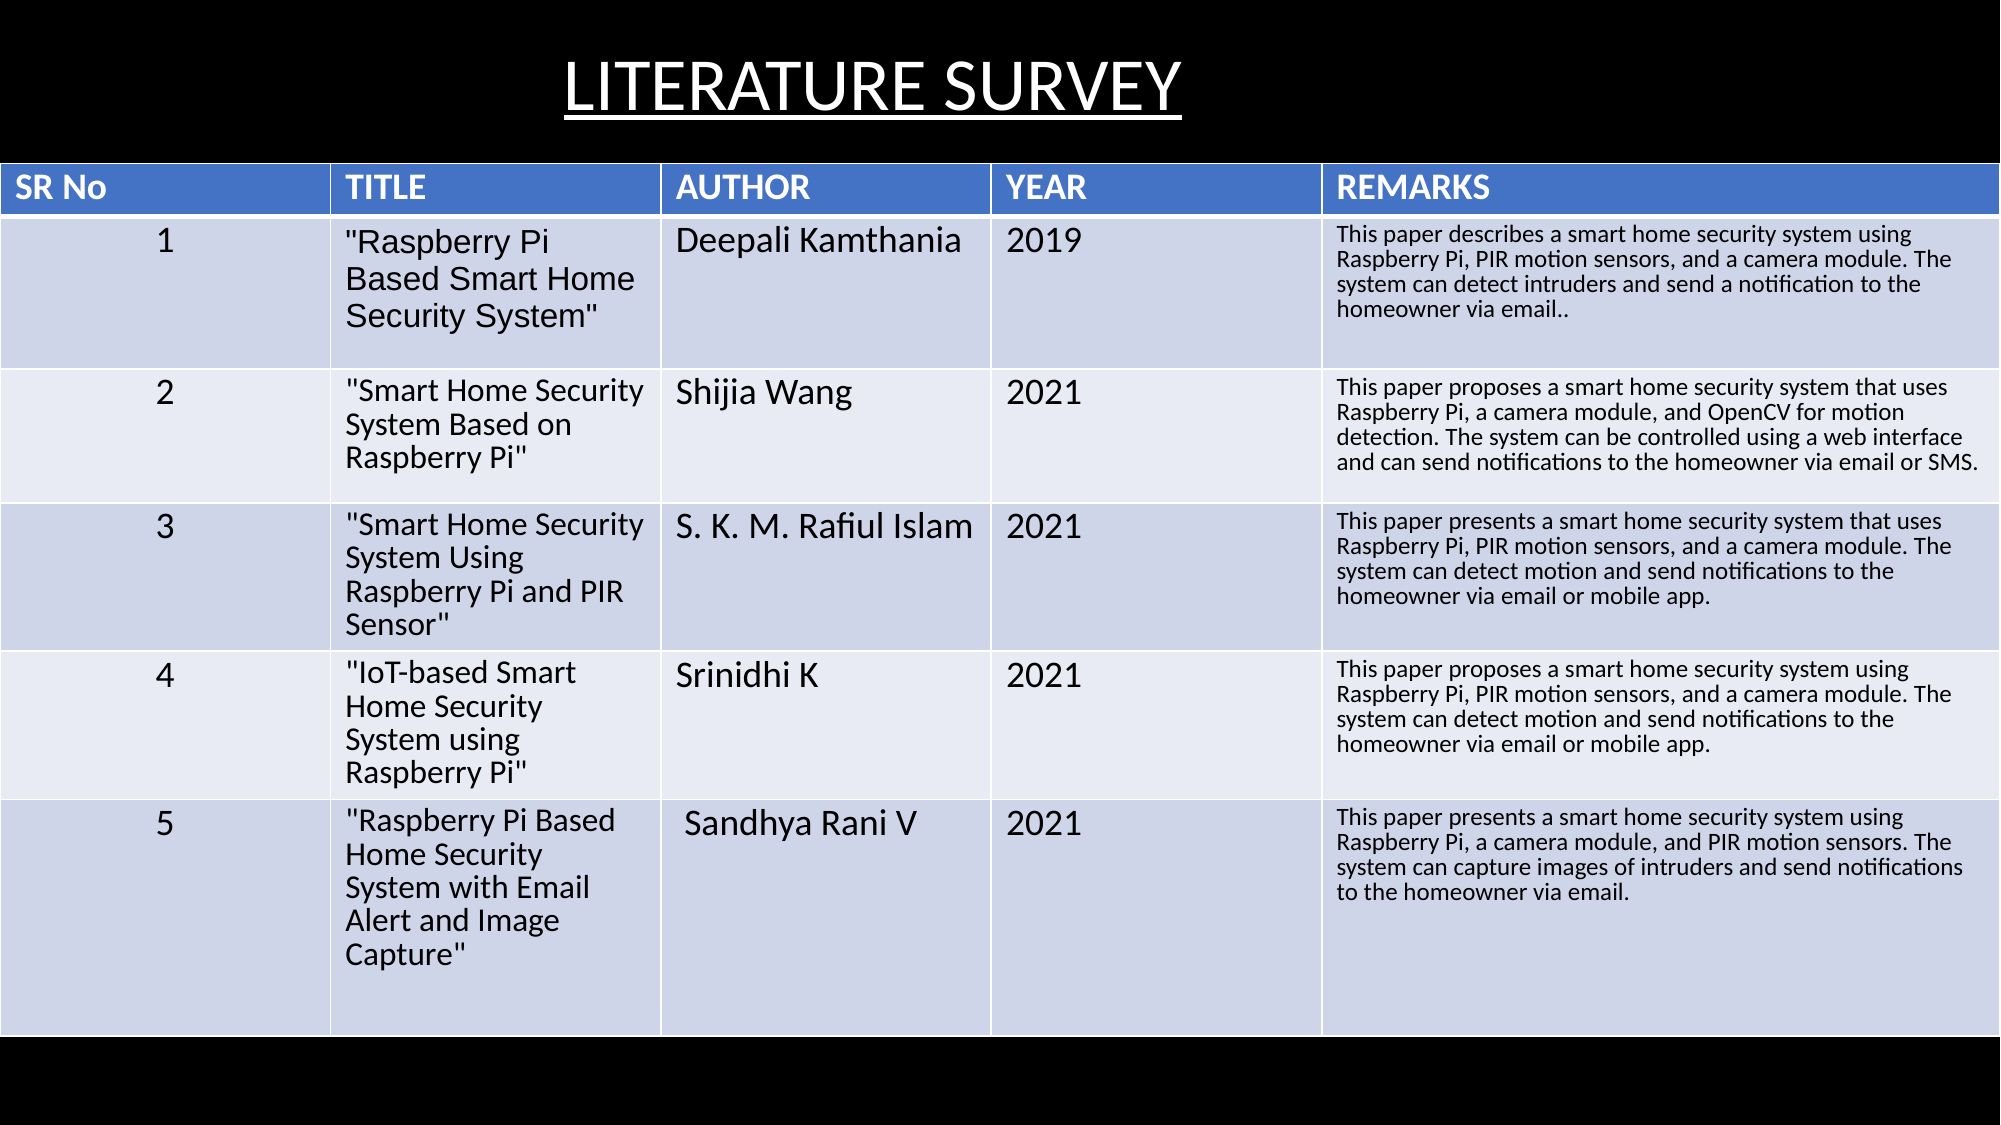

LITERATURE SURVEY
| SR No | TITLE | AUTHOR | YEAR | REMARKS |
| --- | --- | --- | --- | --- |
| 1 | "Raspberry Pi Based Smart Home Security System" | Deepali Kamthania | 2019 | This paper describes a smart home security system using Raspberry Pi, PIR motion sensors, and a camera module. The system can detect intruders and send a notification to the homeowner via email.. |
| 2 | "Smart Home Security System Based on Raspberry Pi" | Shijia Wang | 2021 | This paper proposes a smart home security system that uses Raspberry Pi, a camera module, and OpenCV for motion detection. The system can be controlled using a web interface and can send notifications to the homeowner via email or SMS. |
| 3 | "Smart Home Security System Using Raspberry Pi and PIR Sensor" | S. K. M. Rafiul Islam | 2021 | This paper presents a smart home security system that uses Raspberry Pi, PIR motion sensors, and a camera module. The system can detect motion and send notifications to the homeowner via email or mobile app. |
| 4 | "IoT-based Smart Home Security System using Raspberry Pi" | Srinidhi K | 2021 | This paper proposes a smart home security system using Raspberry Pi, PIR motion sensors, and a camera module. The system can detect motion and send notifications to the homeowner via email or mobile app. |
| 5 | "Raspberry Pi Based Home Security System with Email Alert and Image Capture" | Sandhya Rani V | 2021 | This paper presents a smart home security system using Raspberry Pi, a camera module, and PIR motion sensors. The system can capture images of intruders and send notifications to the homeowner via email. |

by Deepali Kamthania et al. (2019) This paper describes a smart home security system using Raspberry Pi, PIR motion sensors, and a camera module. The system can detect intruders and send a notification to the homeowner via email. The authors also propose using machine learning algorithms to improve the accuracy of the system.
"Smart Home Security System Based on Raspberry Pi" by Shijia Wang et al. (2021) This paper proposes a smart home security system that uses Raspberry Pi, a camera module, and OpenCV for motion detection. The system can be controlled using a web interface and can send notifications to the homeowner via email or SMS. The authors also suggest using cloud-based storage for storing surveillance footage.
"Smart Home Security System Using Raspberry Pi and PIR Sensor" by S. K. M. Rafiul Islam et al. (2021) This paper presents a smart home security system that uses Raspberry Pi, PIR motion sensors, and a camera module. The system can detect motion and send notifications to the homeowner via email or mobile app. The authors also propose integrating voice recognition technology to allow for hands-free control of the system.
"IoT-based Smart Home Security System using Raspberry Pi" by Srinidhi K et al. (2021) This paper proposes a smart home security system using Raspberry Pi, PIR motion sensors, and a camera module. The system can detect motion and send notifications to the homeowner via email or mobile app. The authors also suggest using a cloud-based database to store surveillance footage.
"Raspberry Pi Based Home Security System with Email Alert and Image Capture" by Sandhya Rani V et al. (2021) This paper presents a smart home security system using Raspberry Pi, a camera module, and PIR motion sensors. The system can capture images of intruders and send notifications to the homeowner via email. The authors also suggest using machine learning algorithms to improve the accuracy of the system.